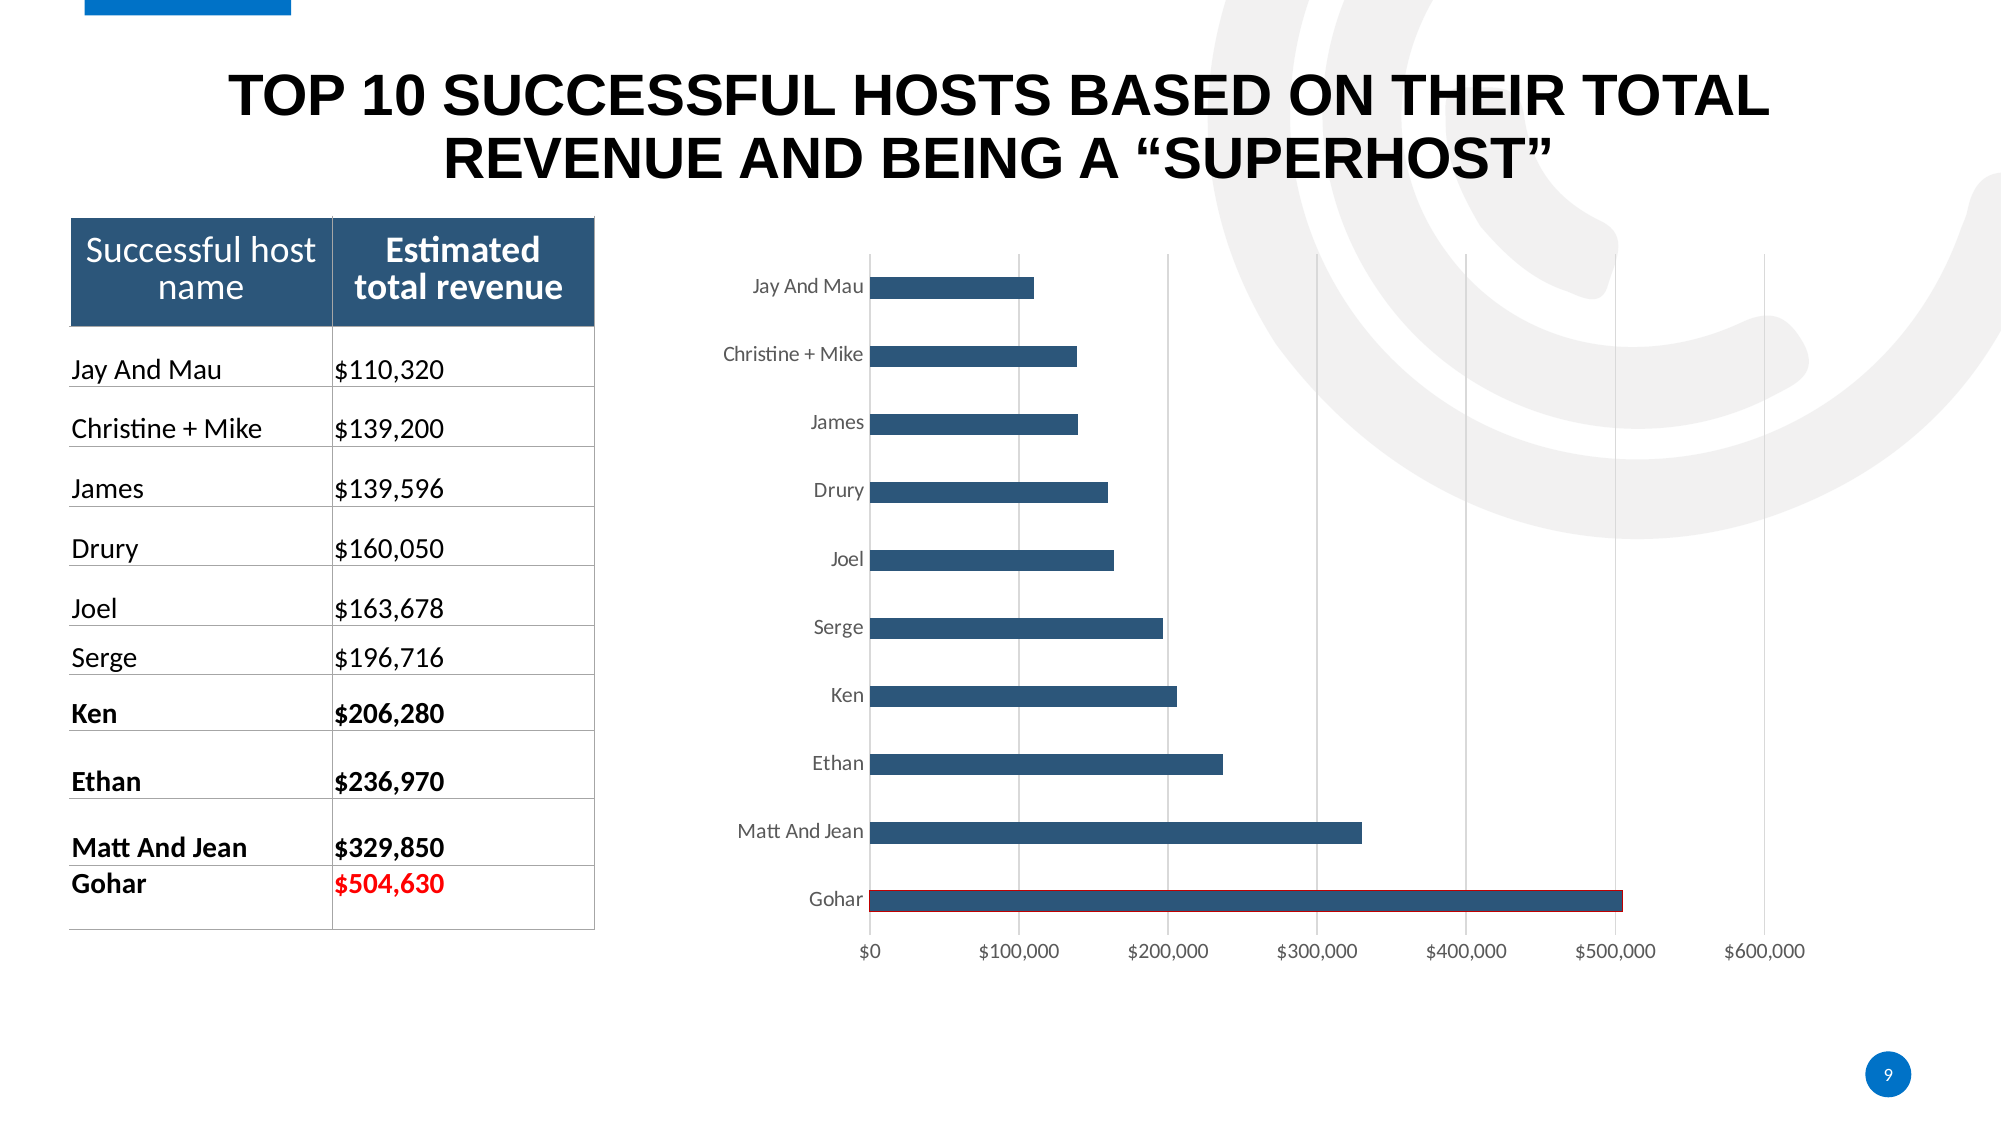

# Top 10 successful hosts based on their total revenue and being a “Superhost”
| Successful host name | Estimated total revenue |
| --- | --- |
| Jay And Mau | $110,320 |
| Christine + Mike | $139,200 |
| James | $139,596 |
| Drury | $160,050 |
| Joel | $163,678 |
| Serge | $196,716 |
| Ken | $206,280 |
| Ethan | $236,970 |
| Matt And Jean | $329,850 |
| Gohar | $504,630 |

### Chart

| Category | Sum of estimated total revenue  |
|---|---|
| Gohar | 504630.0 |
| Matt And Jean | 329850.0 |
| Ethan | 236970.0 |
| Ken | 206280.0 |
| Serge | 196716.0 |
| Joel | 163678.0 |
| Drury | 160050.0 |
| James | 139596.0 |
| Christine + Mike | 139200.0 |
| Jay And Mau | 110320.0 |
9